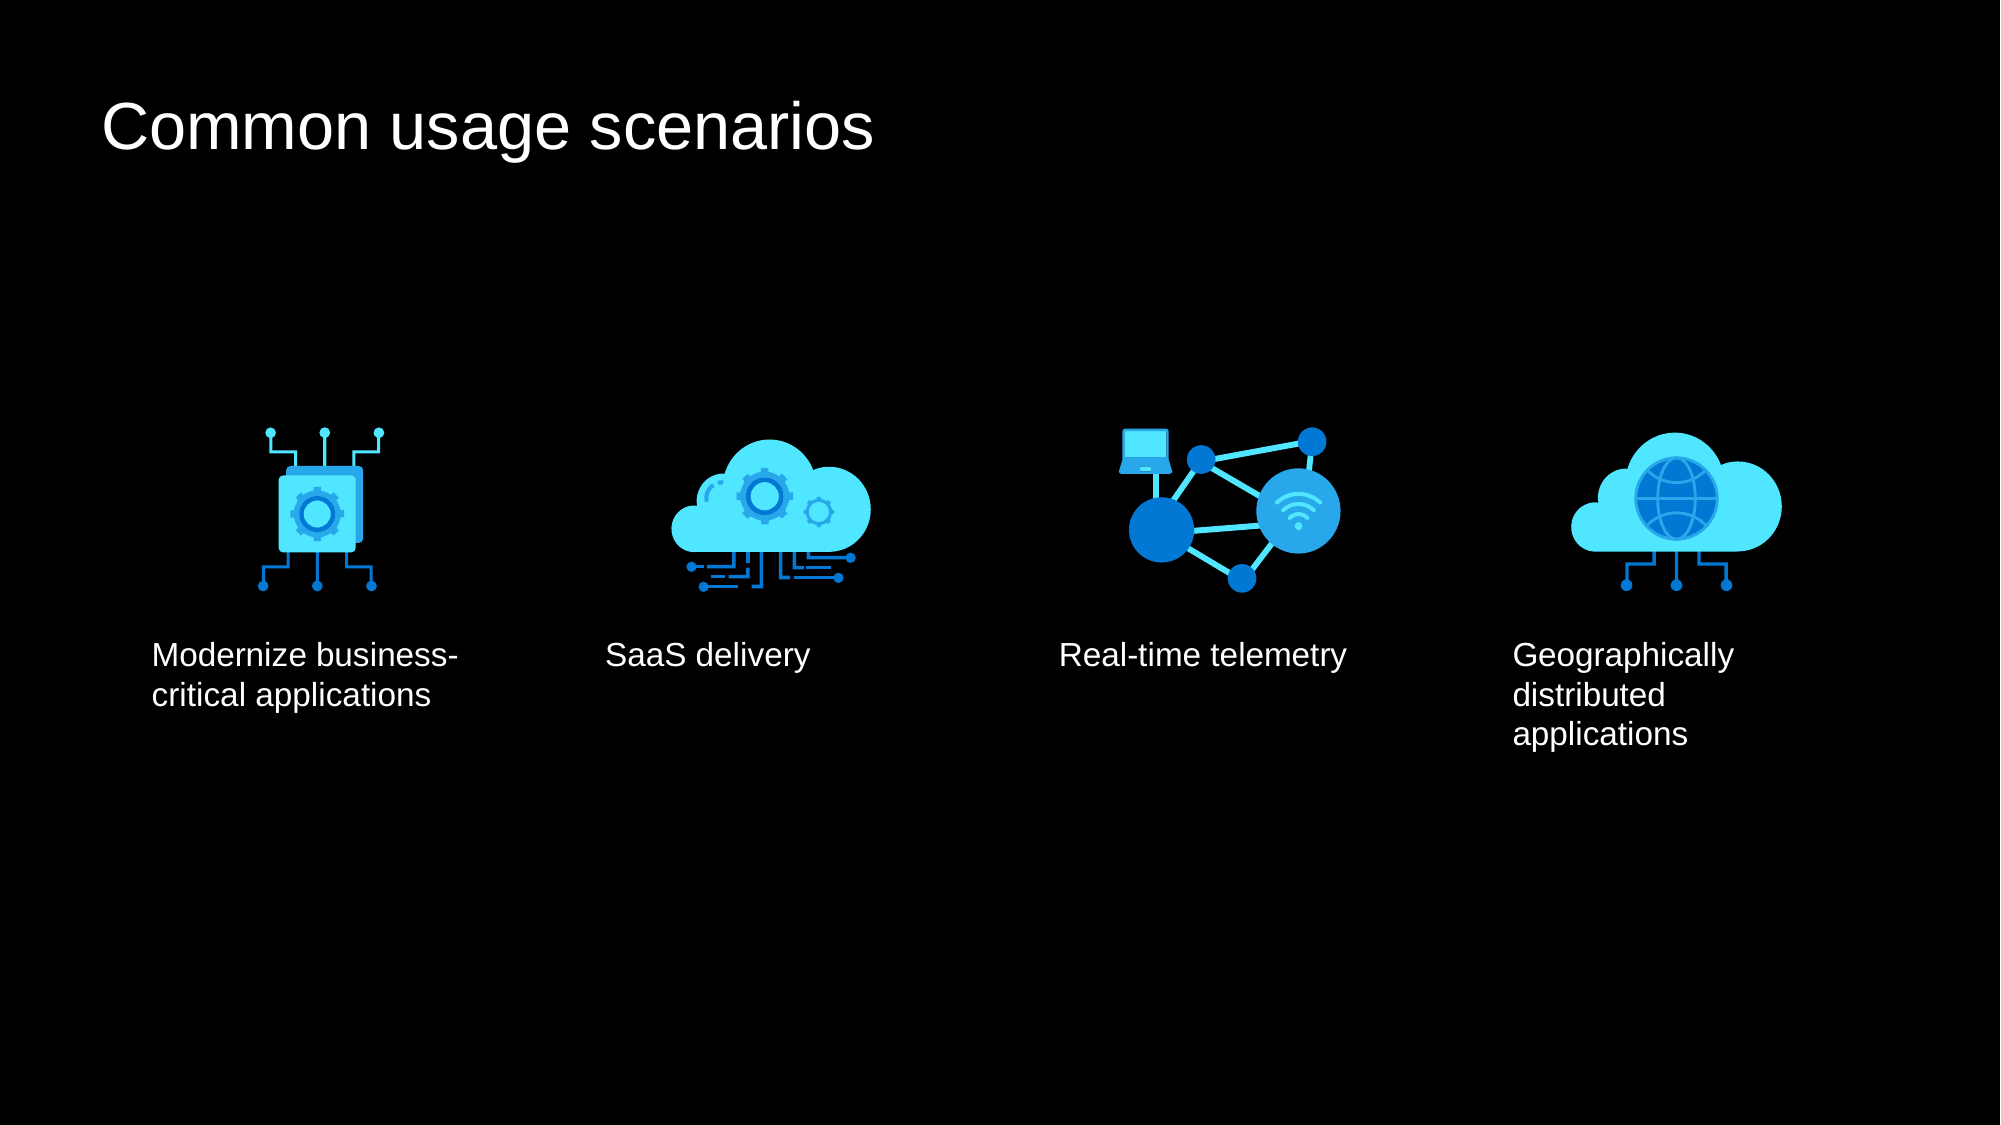

Common usage scenarios

Modernize business-critical applications

SaaS delivery

Real-time telemetry

Geographically distributed applications